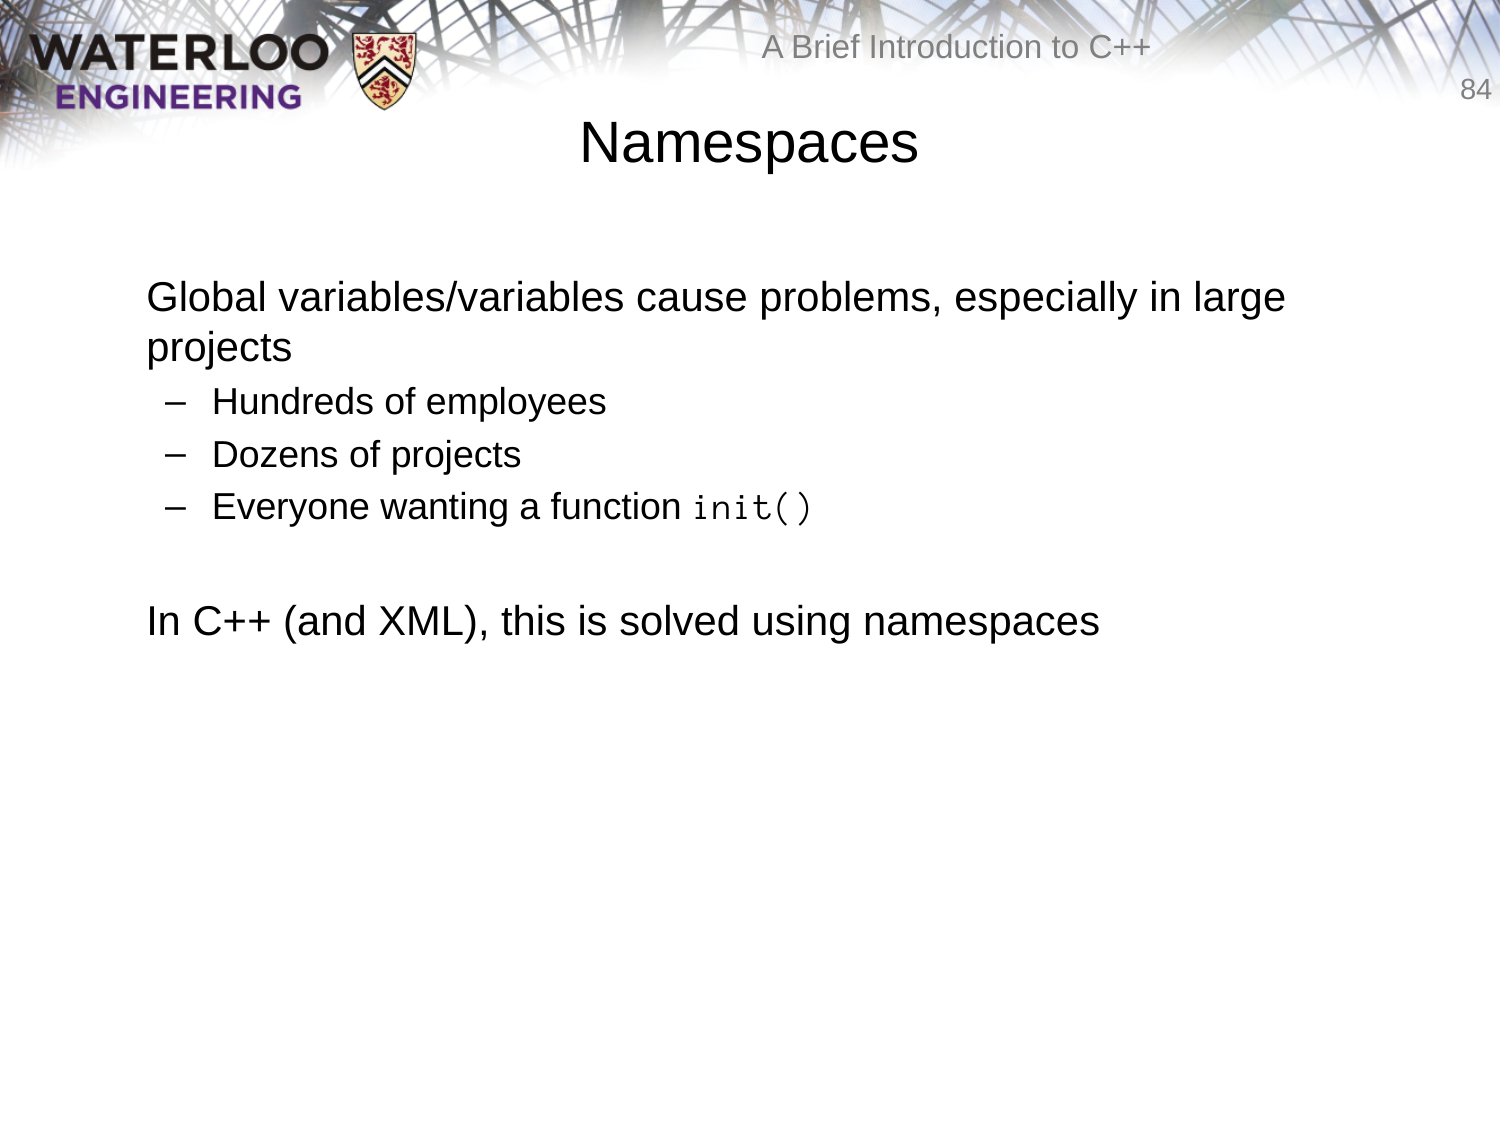

# Namespaces
	Global variables/variables cause problems, especially in large projects
Hundreds of employees
Dozens of projects
Everyone wanting a function init()

	In C++ (and XML), this is solved using namespaces